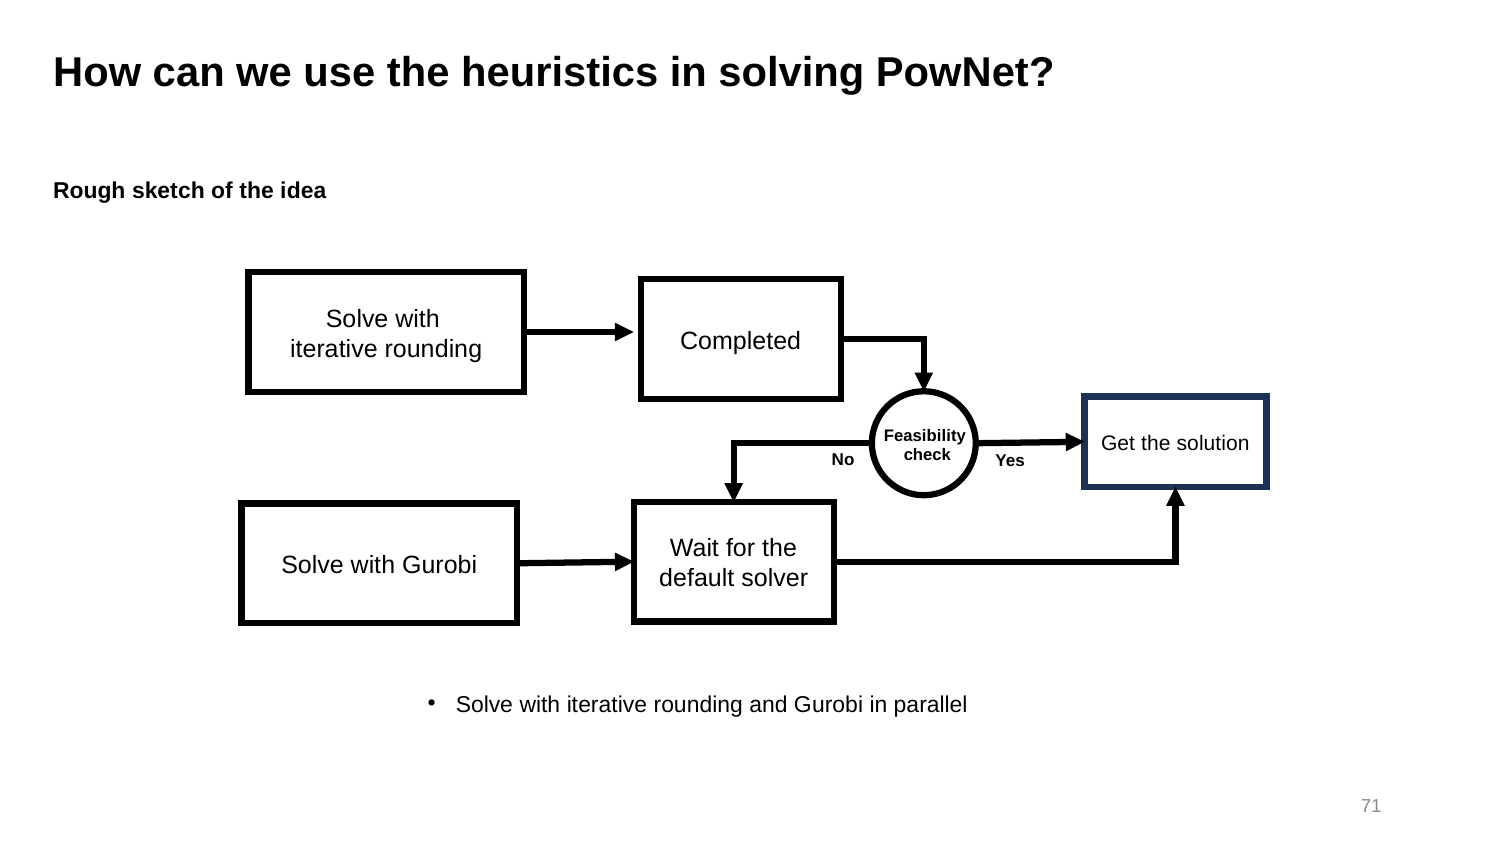

How can we use the heuristics in solving PowNet?
Rough sketch of the idea
Solve with
iterative rounding
Completed

Feasibility
check
Get the solution
No
Yes
Wait for the default solver
Solve with Gurobi
Solve with iterative rounding and Gurobi in parallel
71